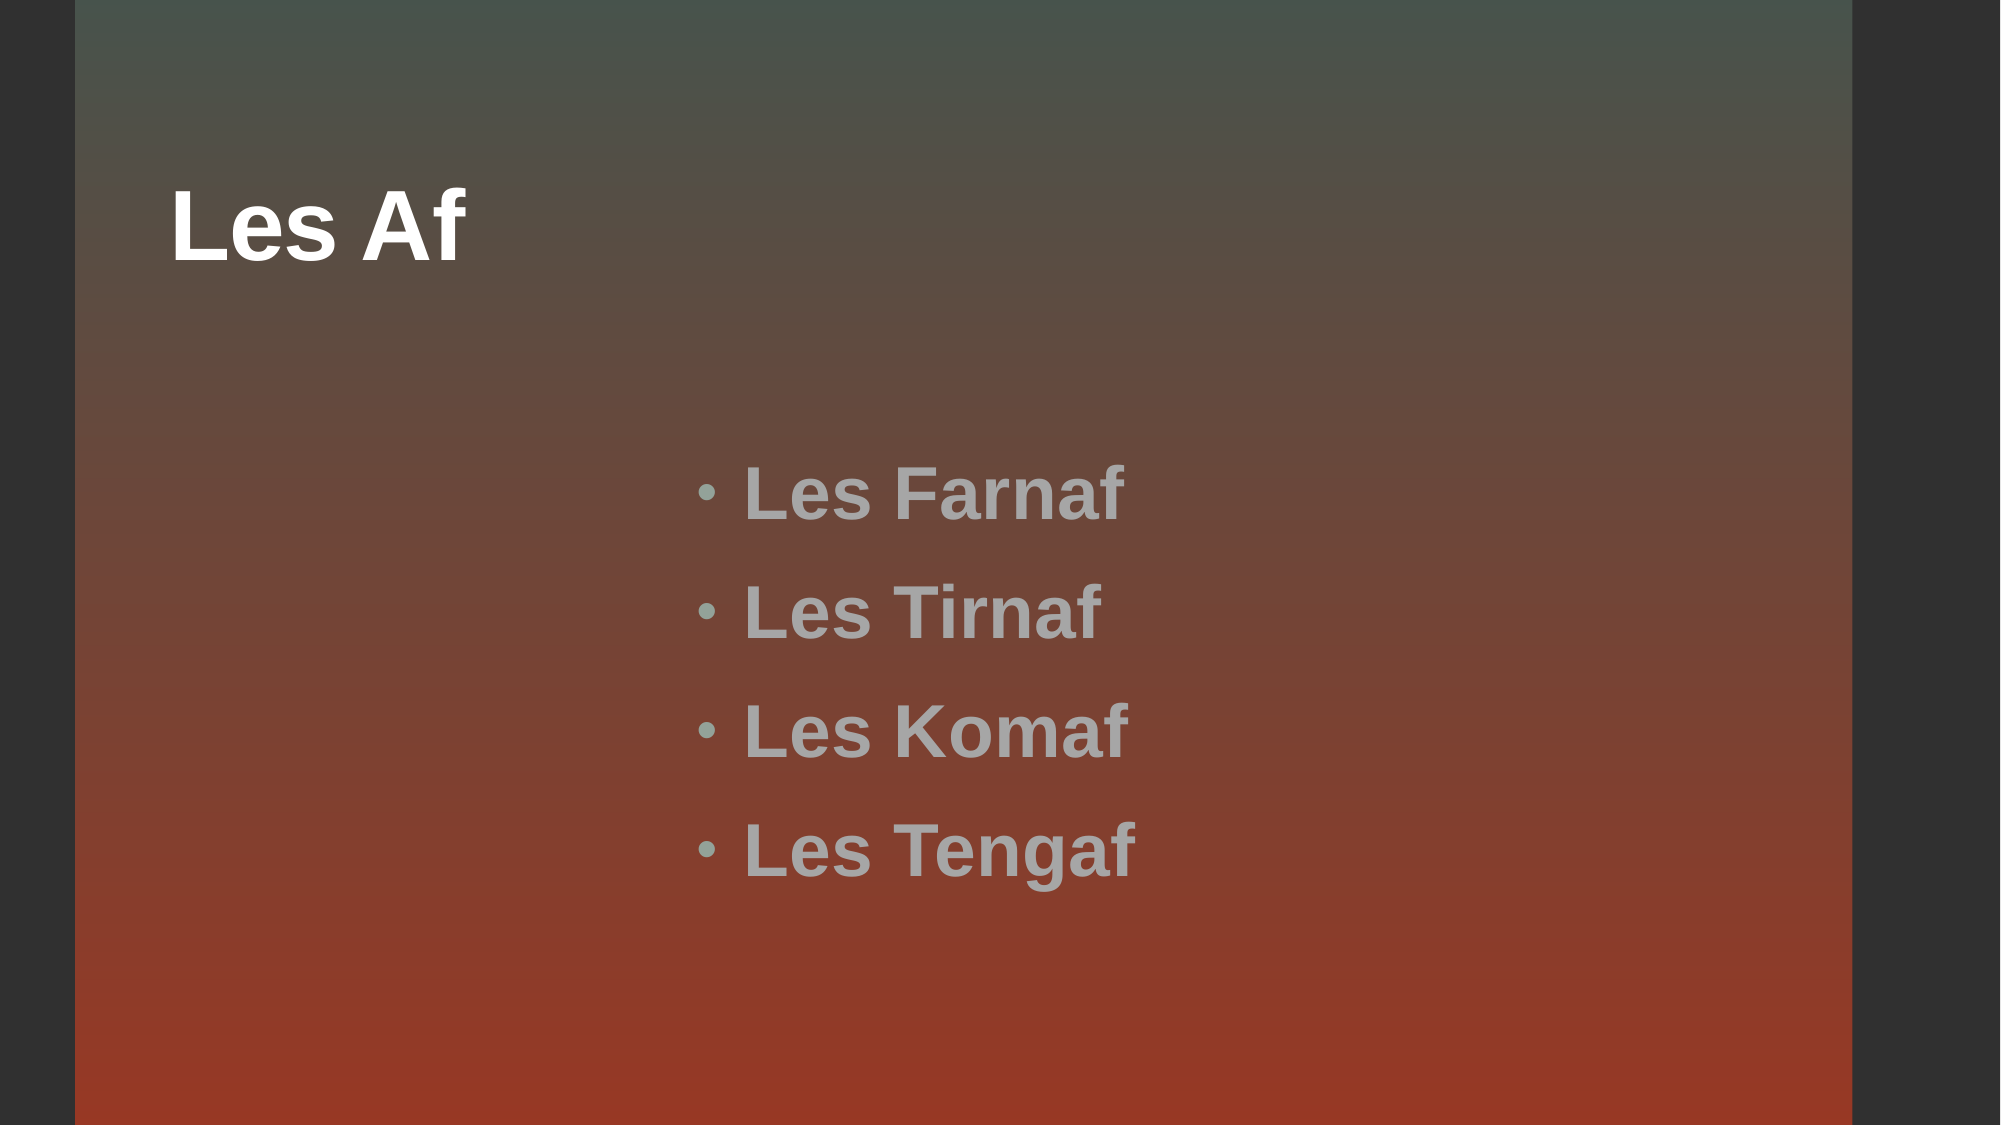

# Les Af
Les Farnaf
Les Tirnaf
Les Komaf
Les Tengaf